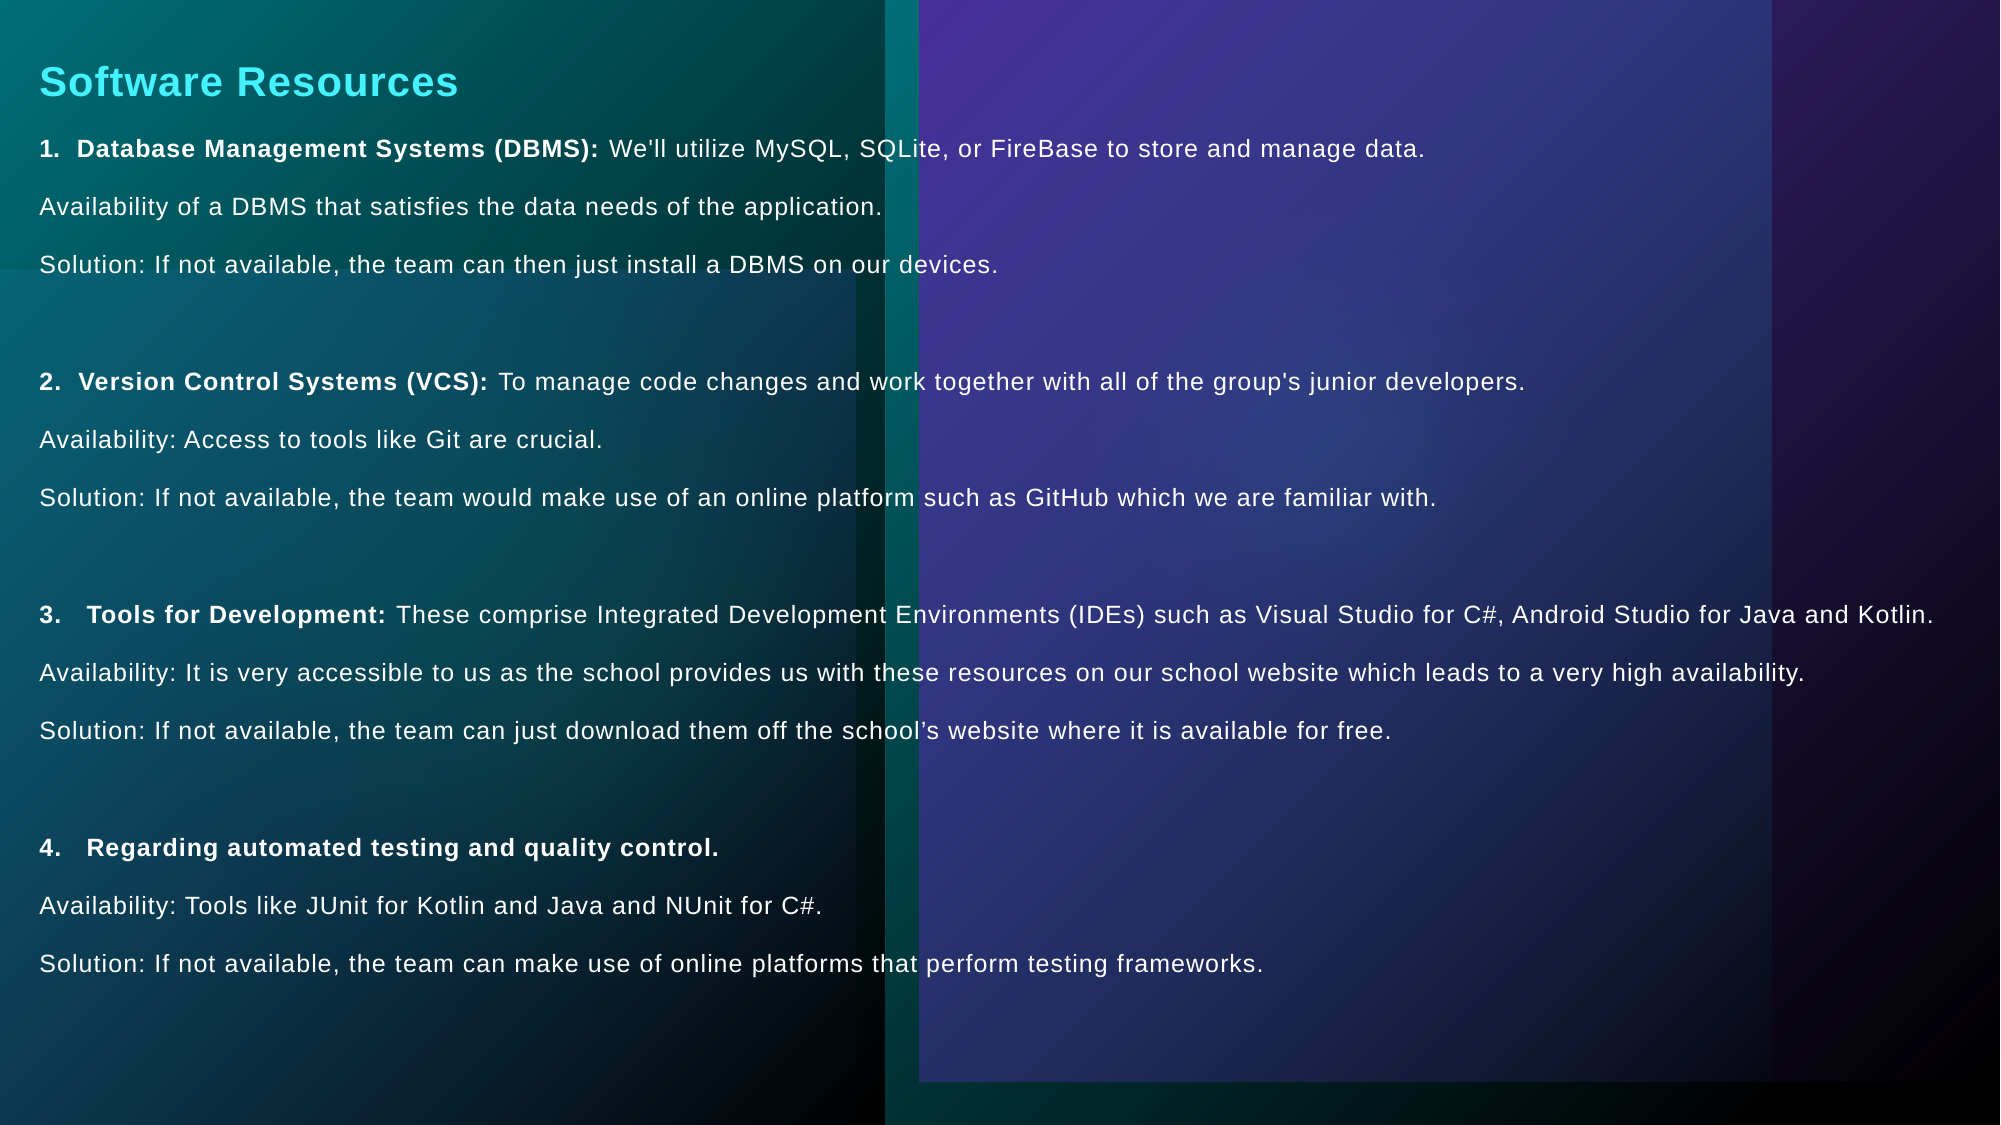

Software Resources
Database Management Systems (DBMS): We'll utilize MySQL, SQLite, or FireBase to store and manage data.
Availability of a DBMS that satisfies the data needs of the application.
Solution: If not available, the team can then just install a DBMS on our devices.

2.  Version Control Systems (VCS): To manage code changes and work together with all of the group's junior developers.
Availability: Access to tools like Git are crucial.
Solution: If not available, the team would make use of an online platform such as GitHub which we are familiar with.

3.   Tools for Development: These comprise Integrated Development Environments (IDEs) such as Visual Studio for C#, Android Studio for Java and Kotlin.
Availability: It is very accessible to us as the school provides us with these resources on our school website which leads to a very high availability.
Solution: If not available, the team can just download them off the school’s website where it is available for free.

4.   Regarding automated testing and quality control.
Availability: Tools like JUnit for Kotlin and Java and NUnit for C#.
Solution: If not available, the team can make use of online platforms that perform testing frameworks.